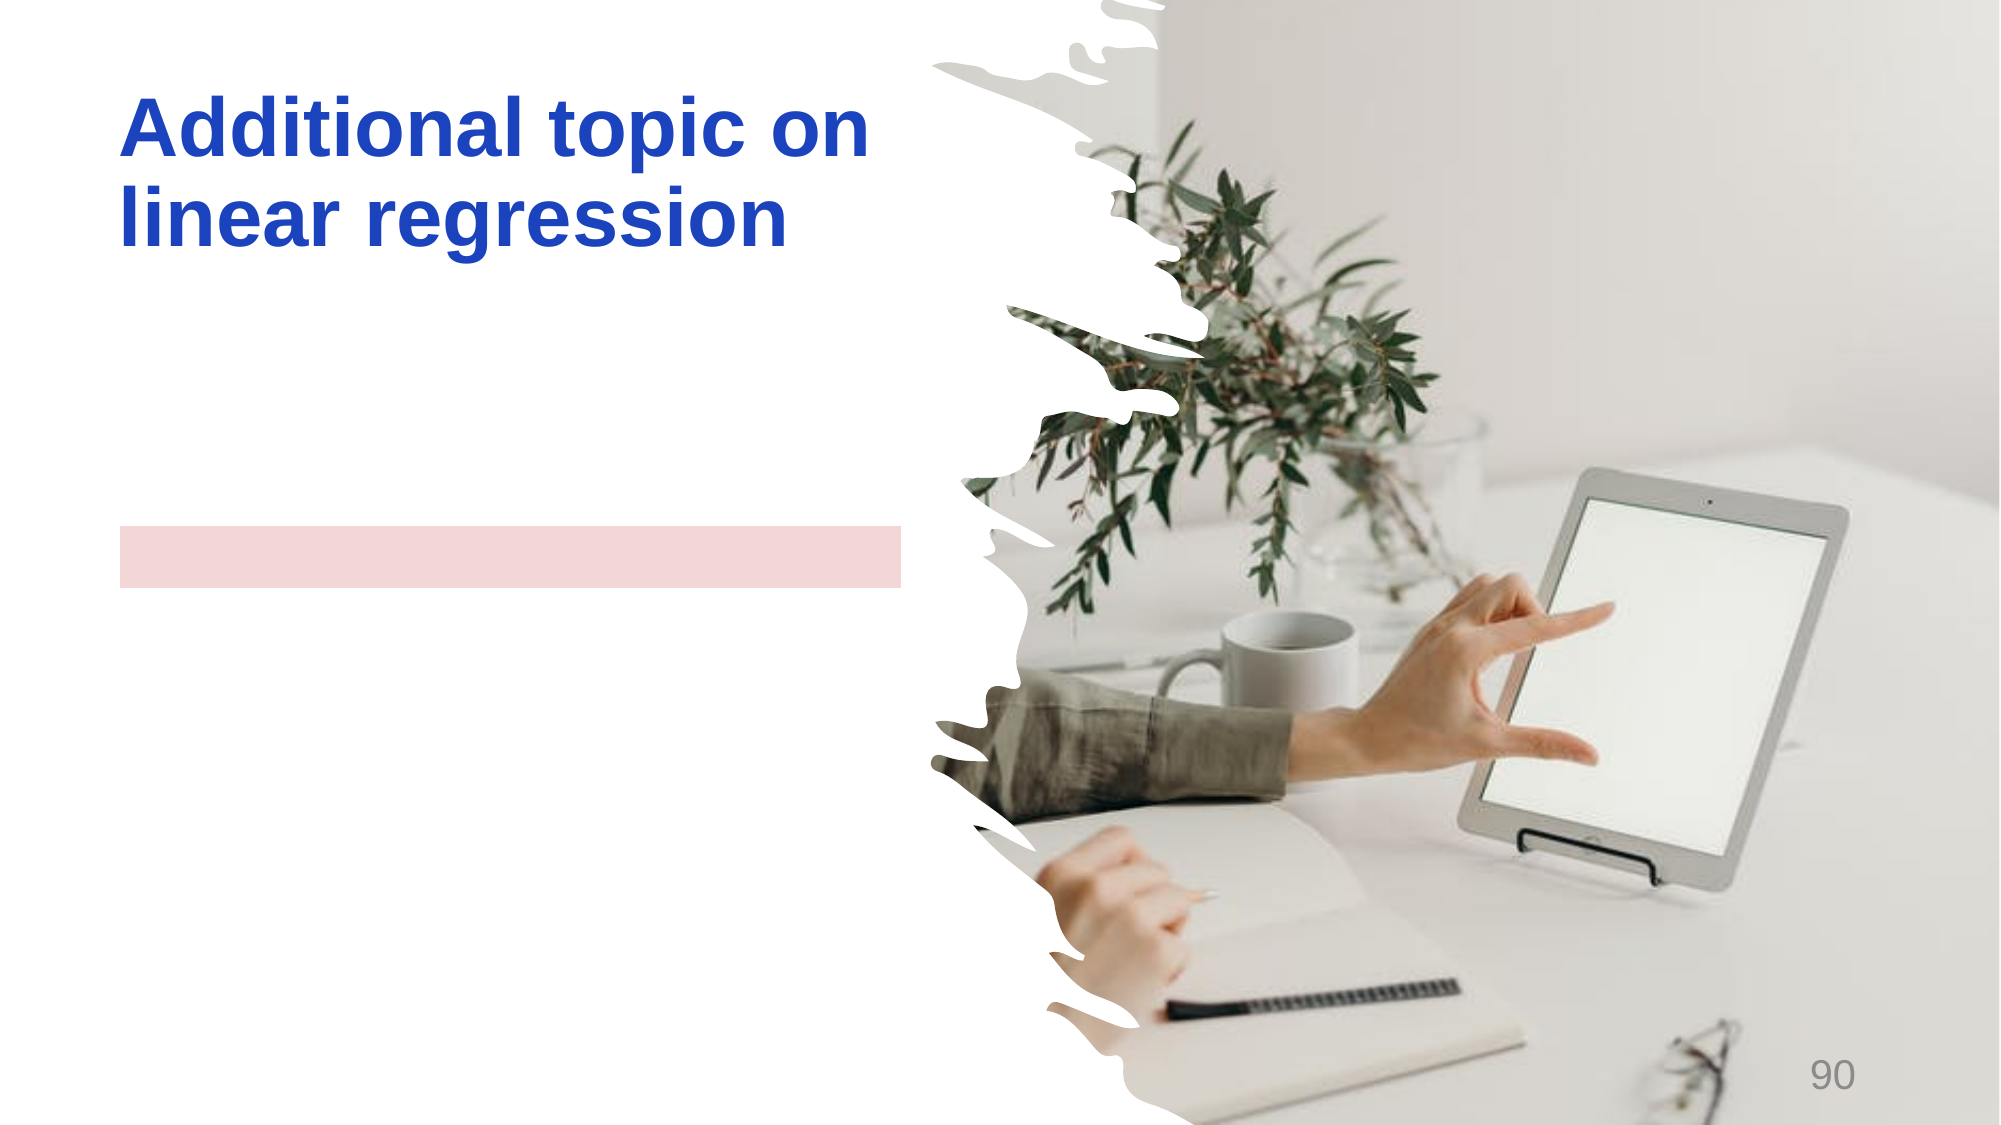

# Additional topic on linear regression

90